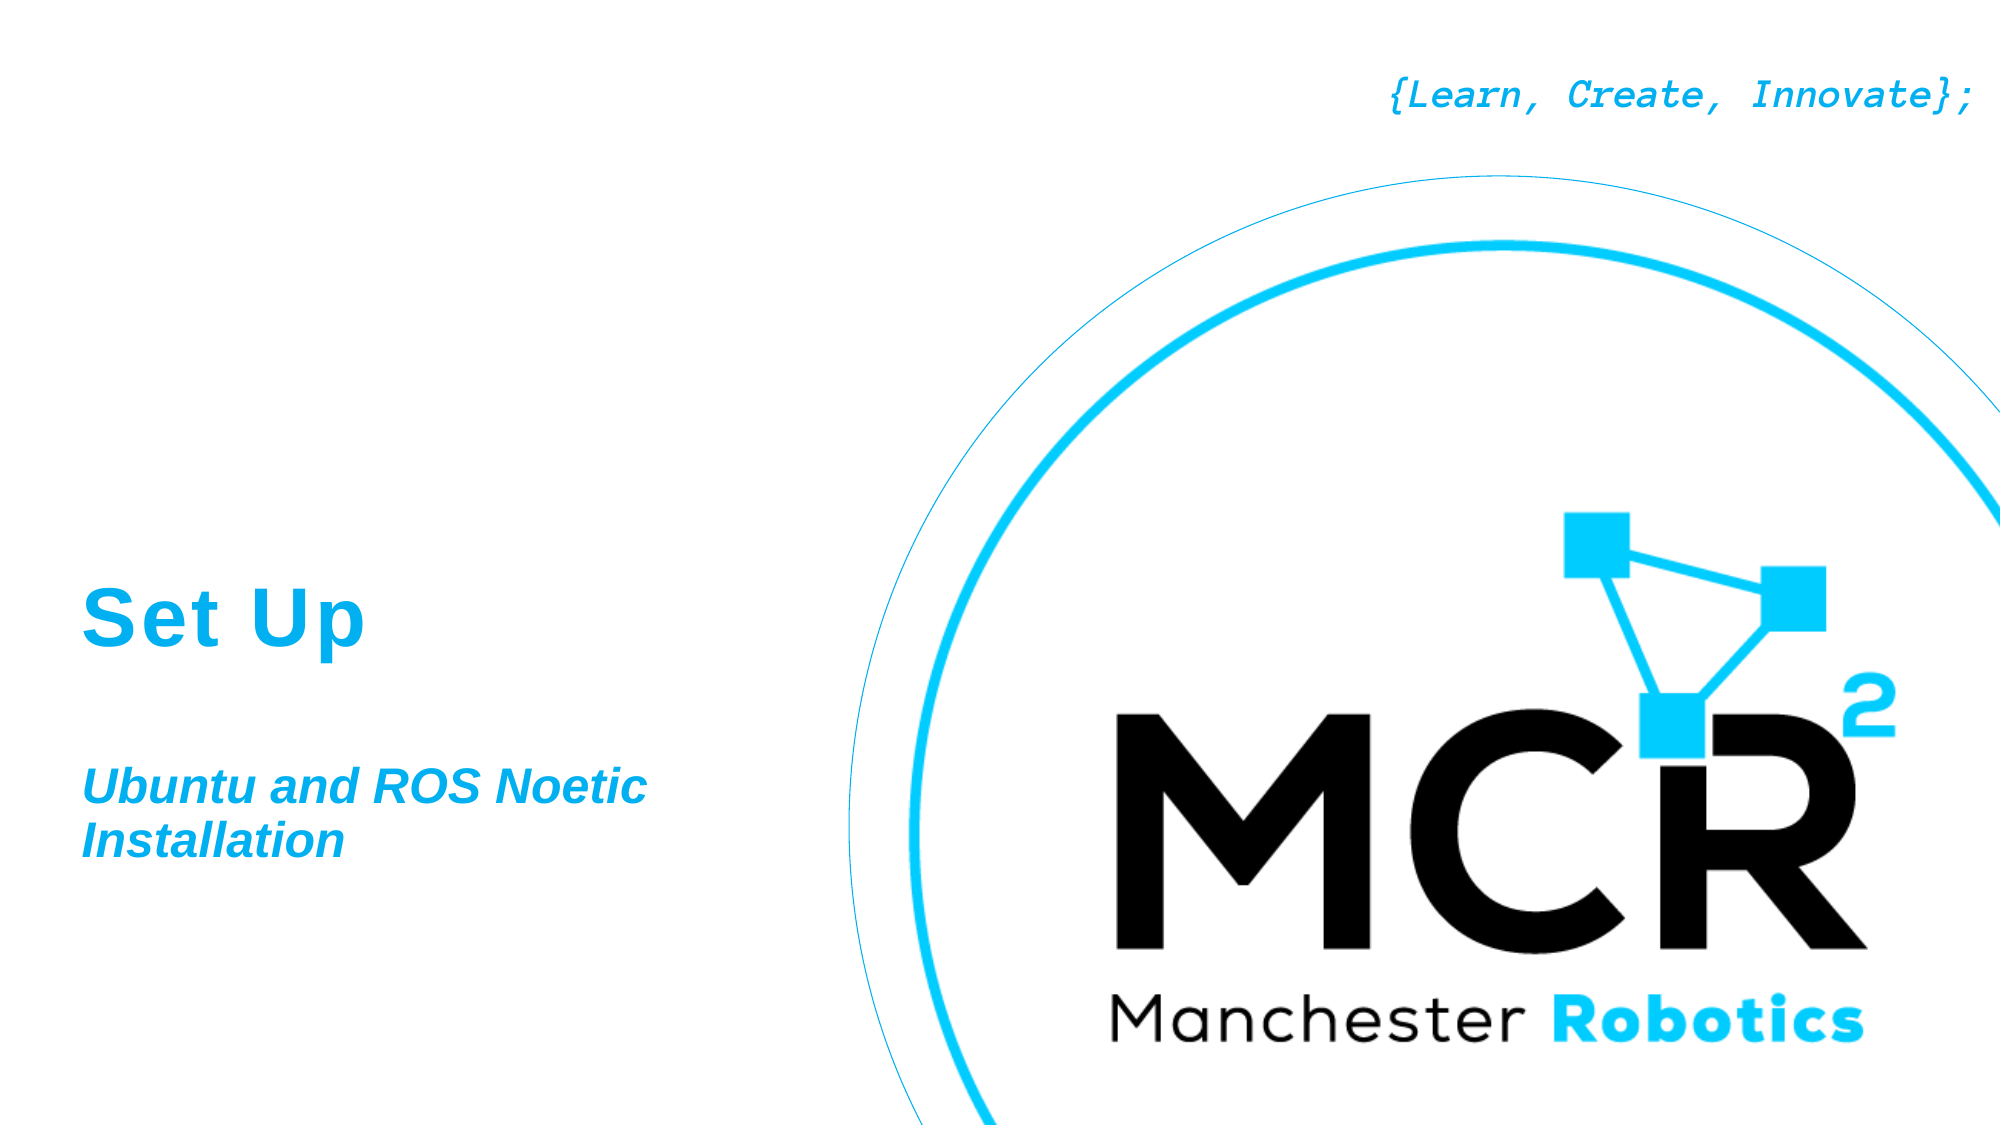

# Set Up
Ubuntu and ROS Noetic Installation